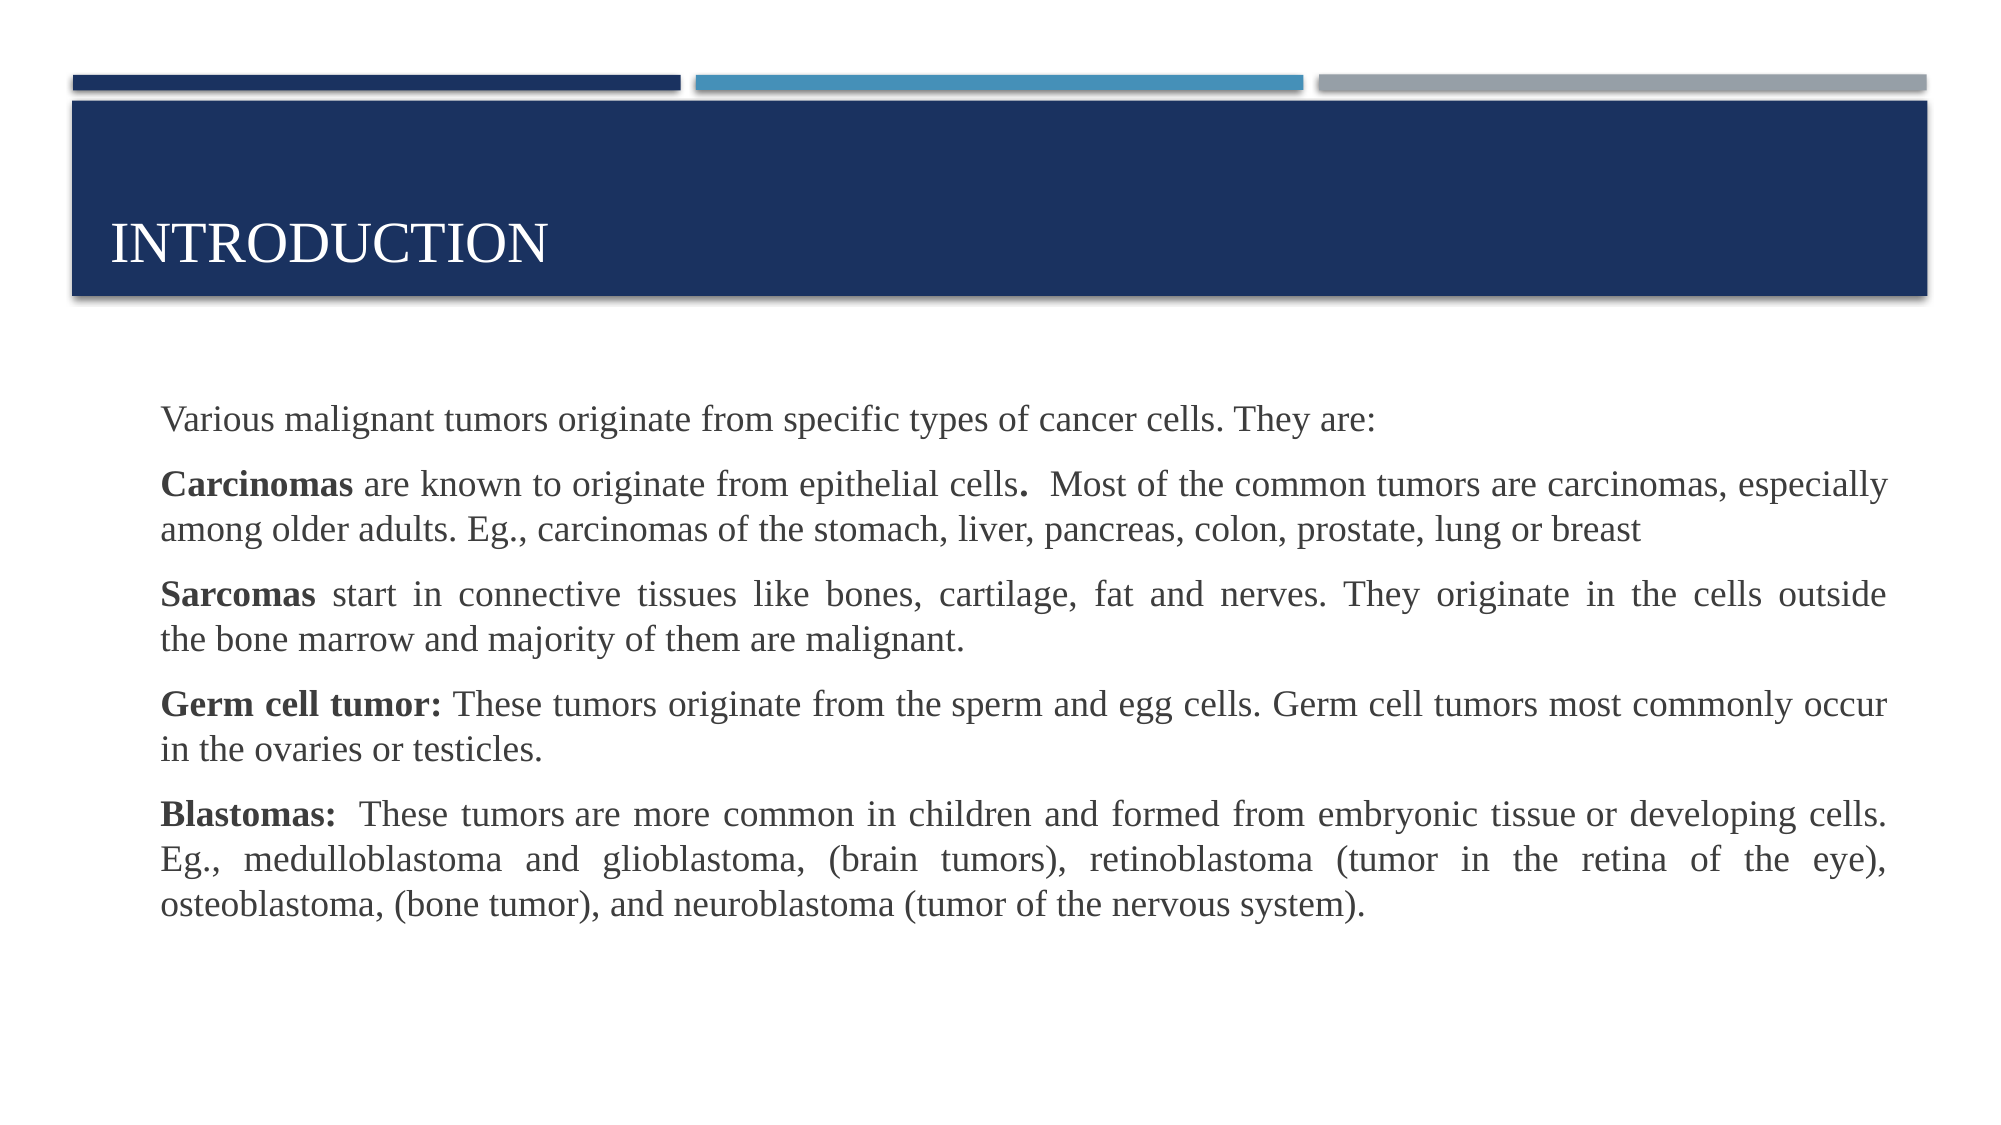

# INTRODUCTION
	Various malignant tumors originate from specific types of cancer cells. They are:
	Carcinomas are known to originate from epithelial cells.  Most of the common tumors are carcinomas, especially among older adults. Eg., carcinomas of the stomach, liver, pancreas, colon, prostate, lung or breast
	Sarcomas start in connective tissues like bones, cartilage, fat and nerves. They originate in the cells outside the bone marrow and majority of them are malignant.
	Germ cell tumor: These tumors originate from the sperm and egg cells. Germ cell tumors most commonly occur in the ovaries or testicles.
	Blastomas:  These tumors are more common in children and formed from embryonic tissue or developing cells. Eg., medulloblastoma and glioblastoma, (brain tumors), retinoblastoma (tumor in the retina of the eye), osteoblastoma, (bone tumor), and neuroblastoma (tumor of the nervous system).